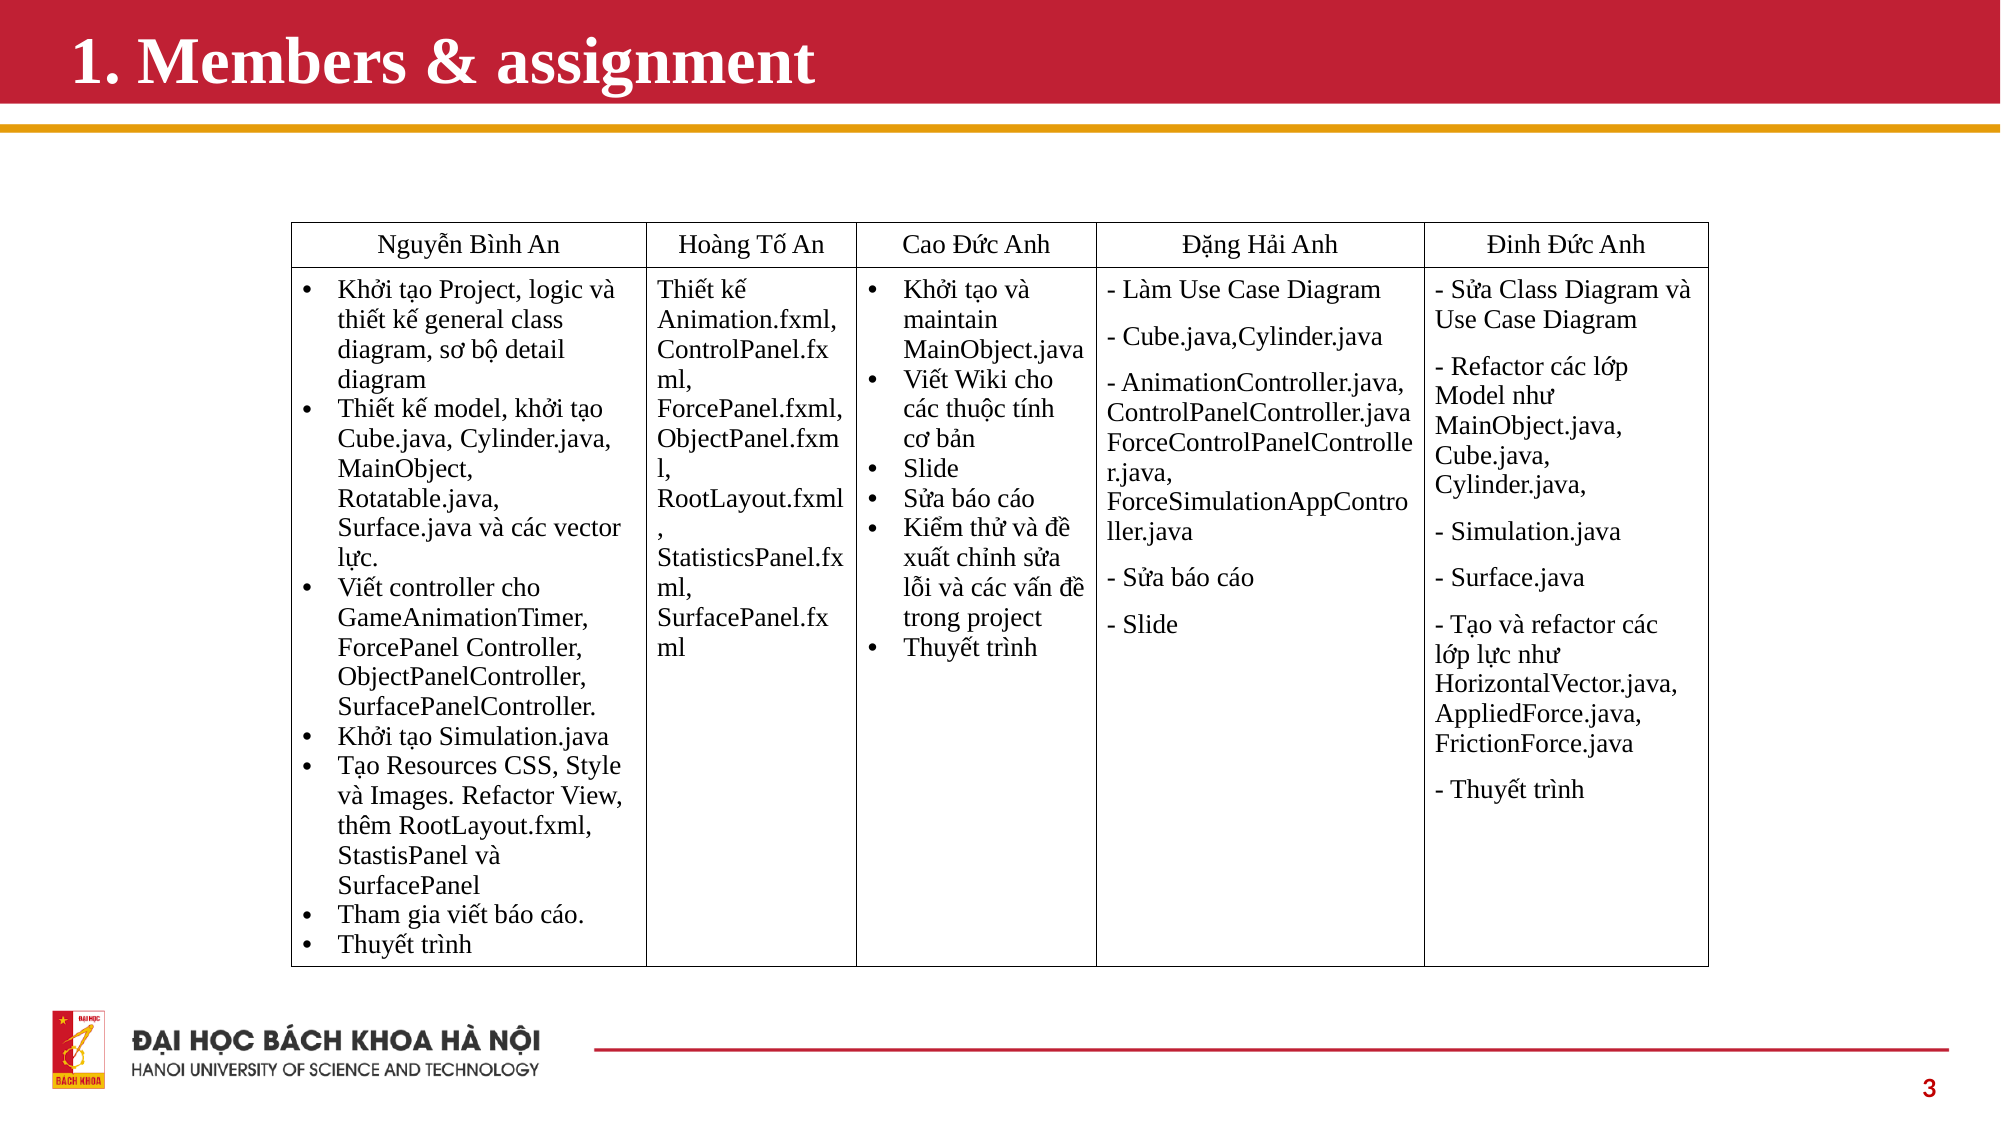

# 1. Members & assignment
| Nguyễn Bình An | Hoàng Tố An | Cao Đức Anh | Đặng Hải Anh | Đinh Đức Anh |
| --- | --- | --- | --- | --- |
| Khởi tạo Project, logic và thiết kế general class diagram, sơ bộ detail diagram Thiết kế model, khởi tạo Cube.java, Cylinder.java, MainObject, Rotatable.java, Surface.java và các vector lực. Viết controller cho GameAnimationTimer, ForcePanel Controller, ObjectPanelController, SurfacePanelController. Khởi tạo Simulation.java Tạo Resources CSS, Style và Images. Refactor View, thêm RootLayout.fxml, StastisPanel và SurfacePanel Tham gia viết báo cáo. Thuyết trình | Thiết kế Animation.fxml, ControlPanel.fxml, ForcePanel.fxml, ObjectPanel.fxml, RootLayout.fxml, StatisticsPanel.fxml, SurfacePanel.fxml | Khởi tạo và maintain MainObject.java Viết Wiki cho các thuộc tính cơ bản Slide Sửa báo cáo Kiểm thử và đề xuất chỉnh sửa lỗi và các vấn đề trong project Thuyết trình | - Làm Use Case Diagram - Cube.java,Cylinder.java - AnimationController.java, ControlPanelController.java ForceControlPanelController.java, ForceSimulationAppController.java - Sửa báo cáo - Slide | - Sửa Class Diagram và Use Case Diagram - Refactor các lớp Model như MainObject.java, Cube.java, Cylinder.java,  - Simulation.java - Surface.java - Tạo và refactor các lớp lực như HorizontalVector.java, AppliedForce.java, FrictionForce.java - Thuyết trình |

3